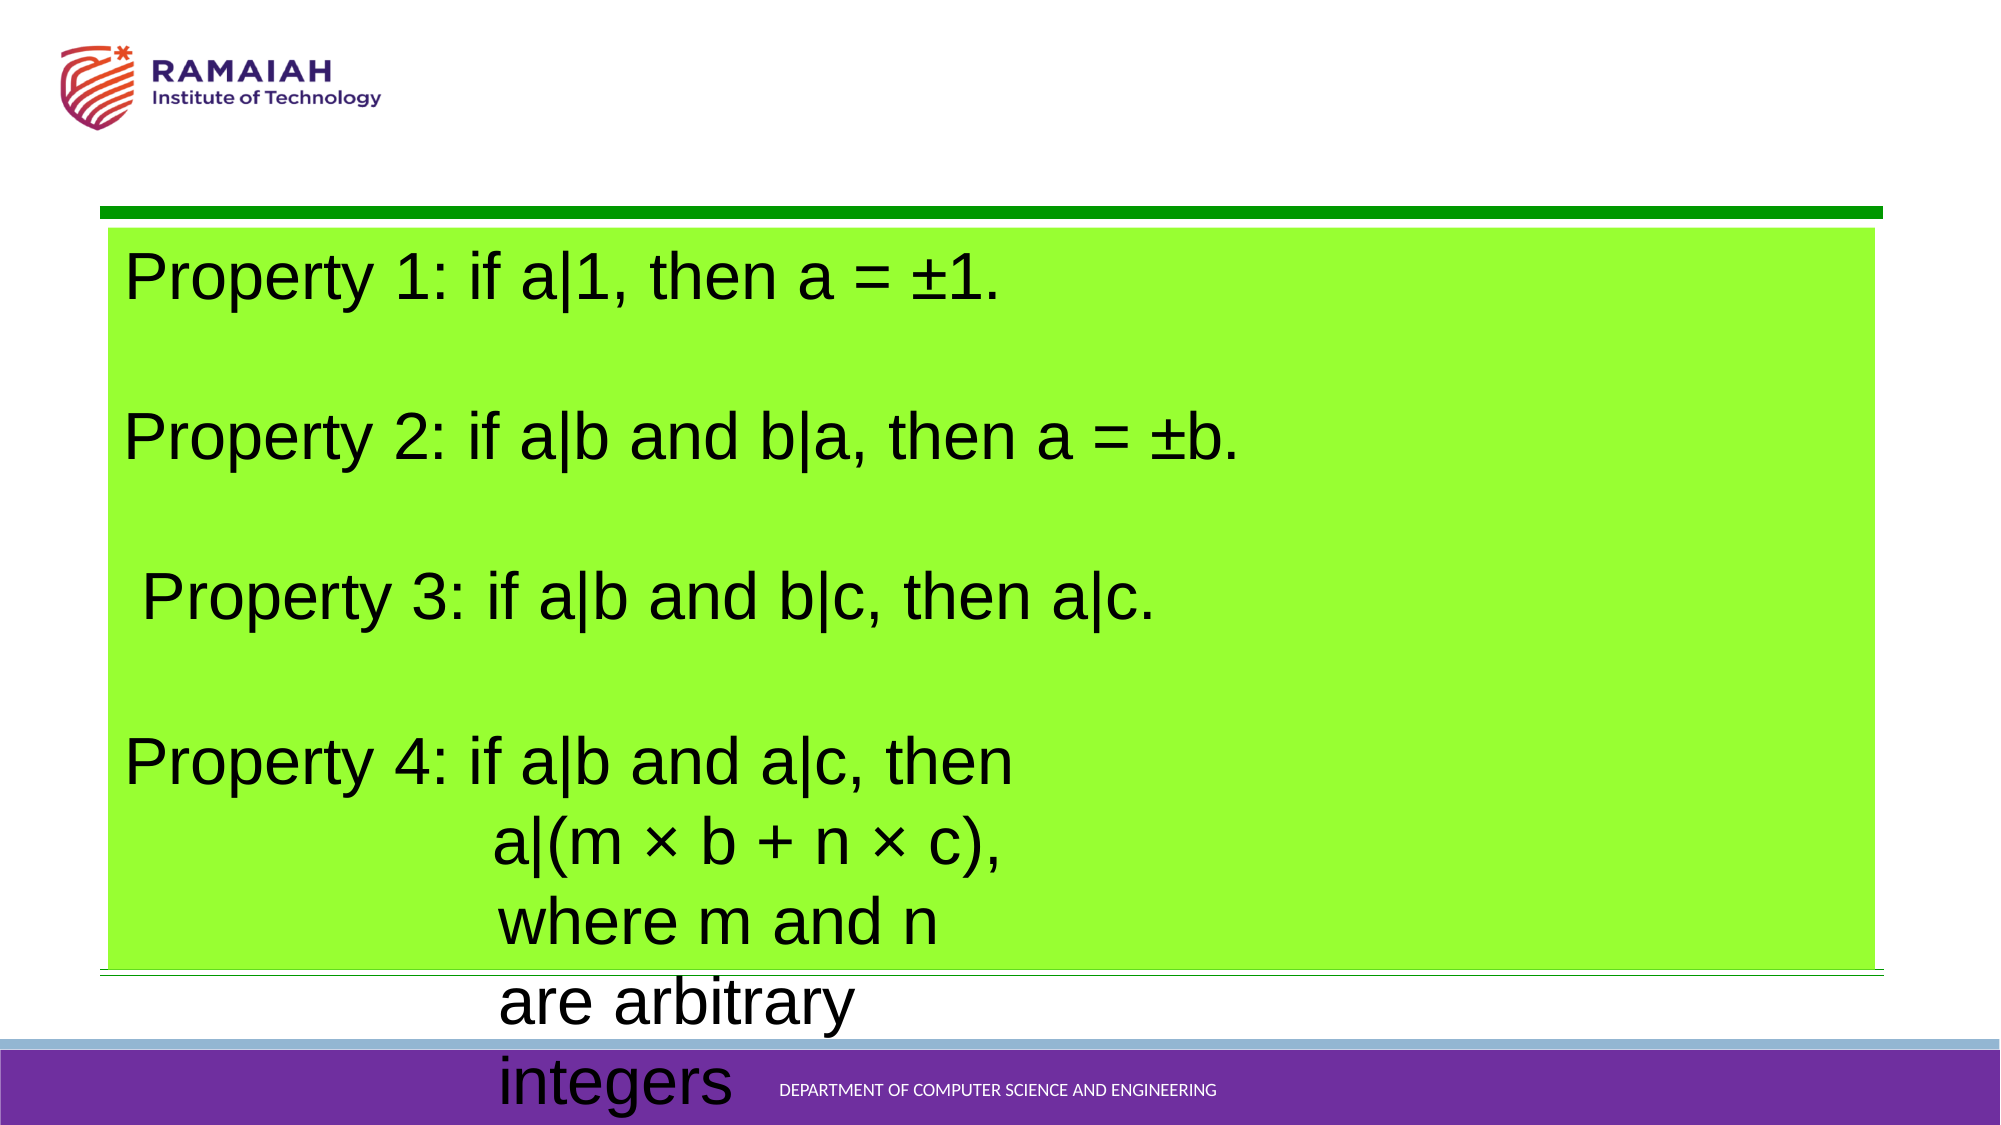

Property 1: if a|1, then a = ±1.
Property 2: if a|b and b|a, then a = ±b.  Property 3: if a|b and b|c, then a|c.

Property 4: if a|b and a|c, then
a|(m × b + n × c),
where m and n are arbitrary integers
DEPARTMENT OF COMPUTER SCIENCE AND ENGINEERING